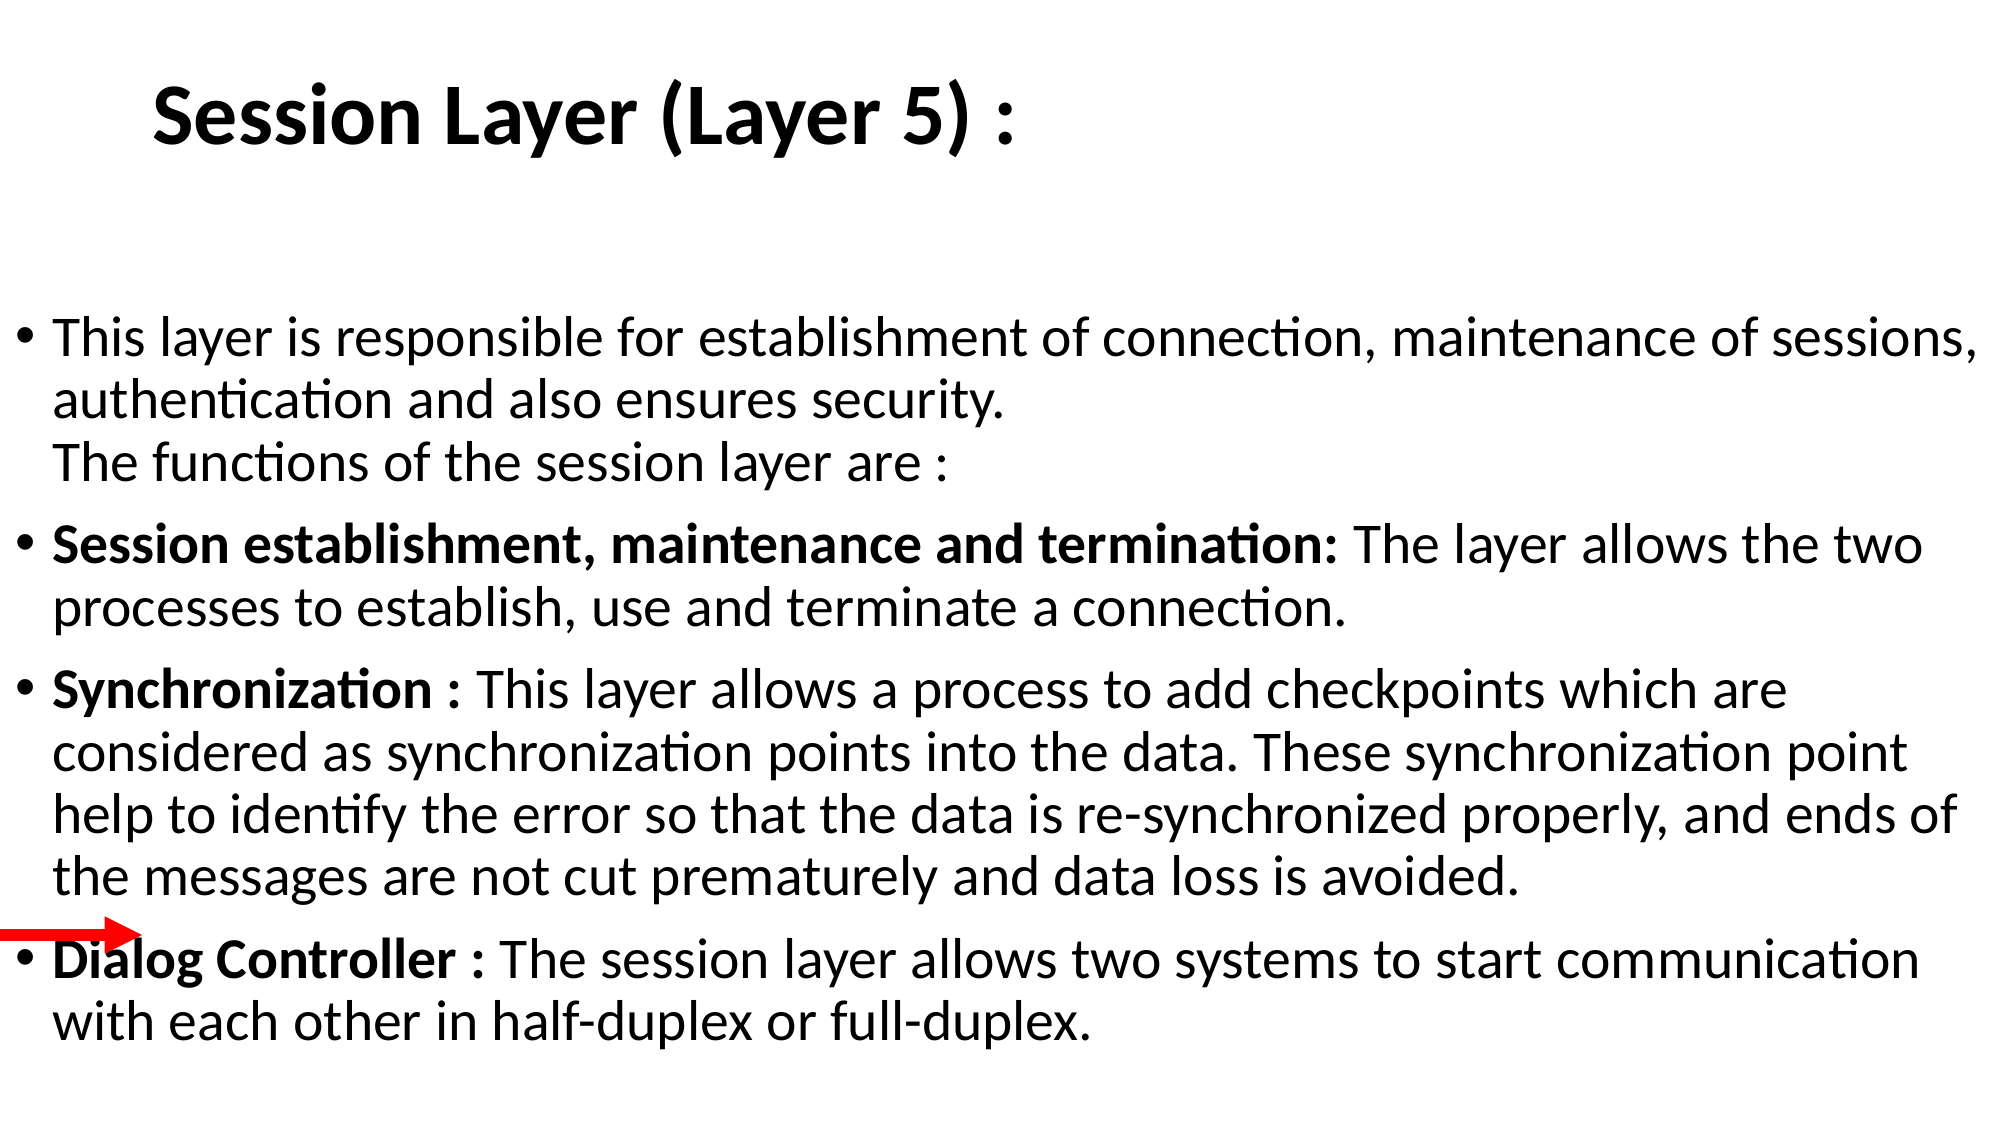

# Session Layer (Layer 5) :
This layer is responsible for establishment of connection, maintenance of sessions, authentication and also ensures security. 
The functions of the session layer are :
Session establishment, maintenance and termination: The layer allows the two processes to establish, use and terminate a connection.
Synchronization : This layer allows a process to add checkpoints which are considered as synchronization points into the data. These synchronization point help to identify the error so that the data is re-synchronized properly, and ends of the messages are not cut prematurely and data loss is avoided.
Dialog Controller : The session layer allows two systems to start communication with each other in half-duplex or full-duplex.